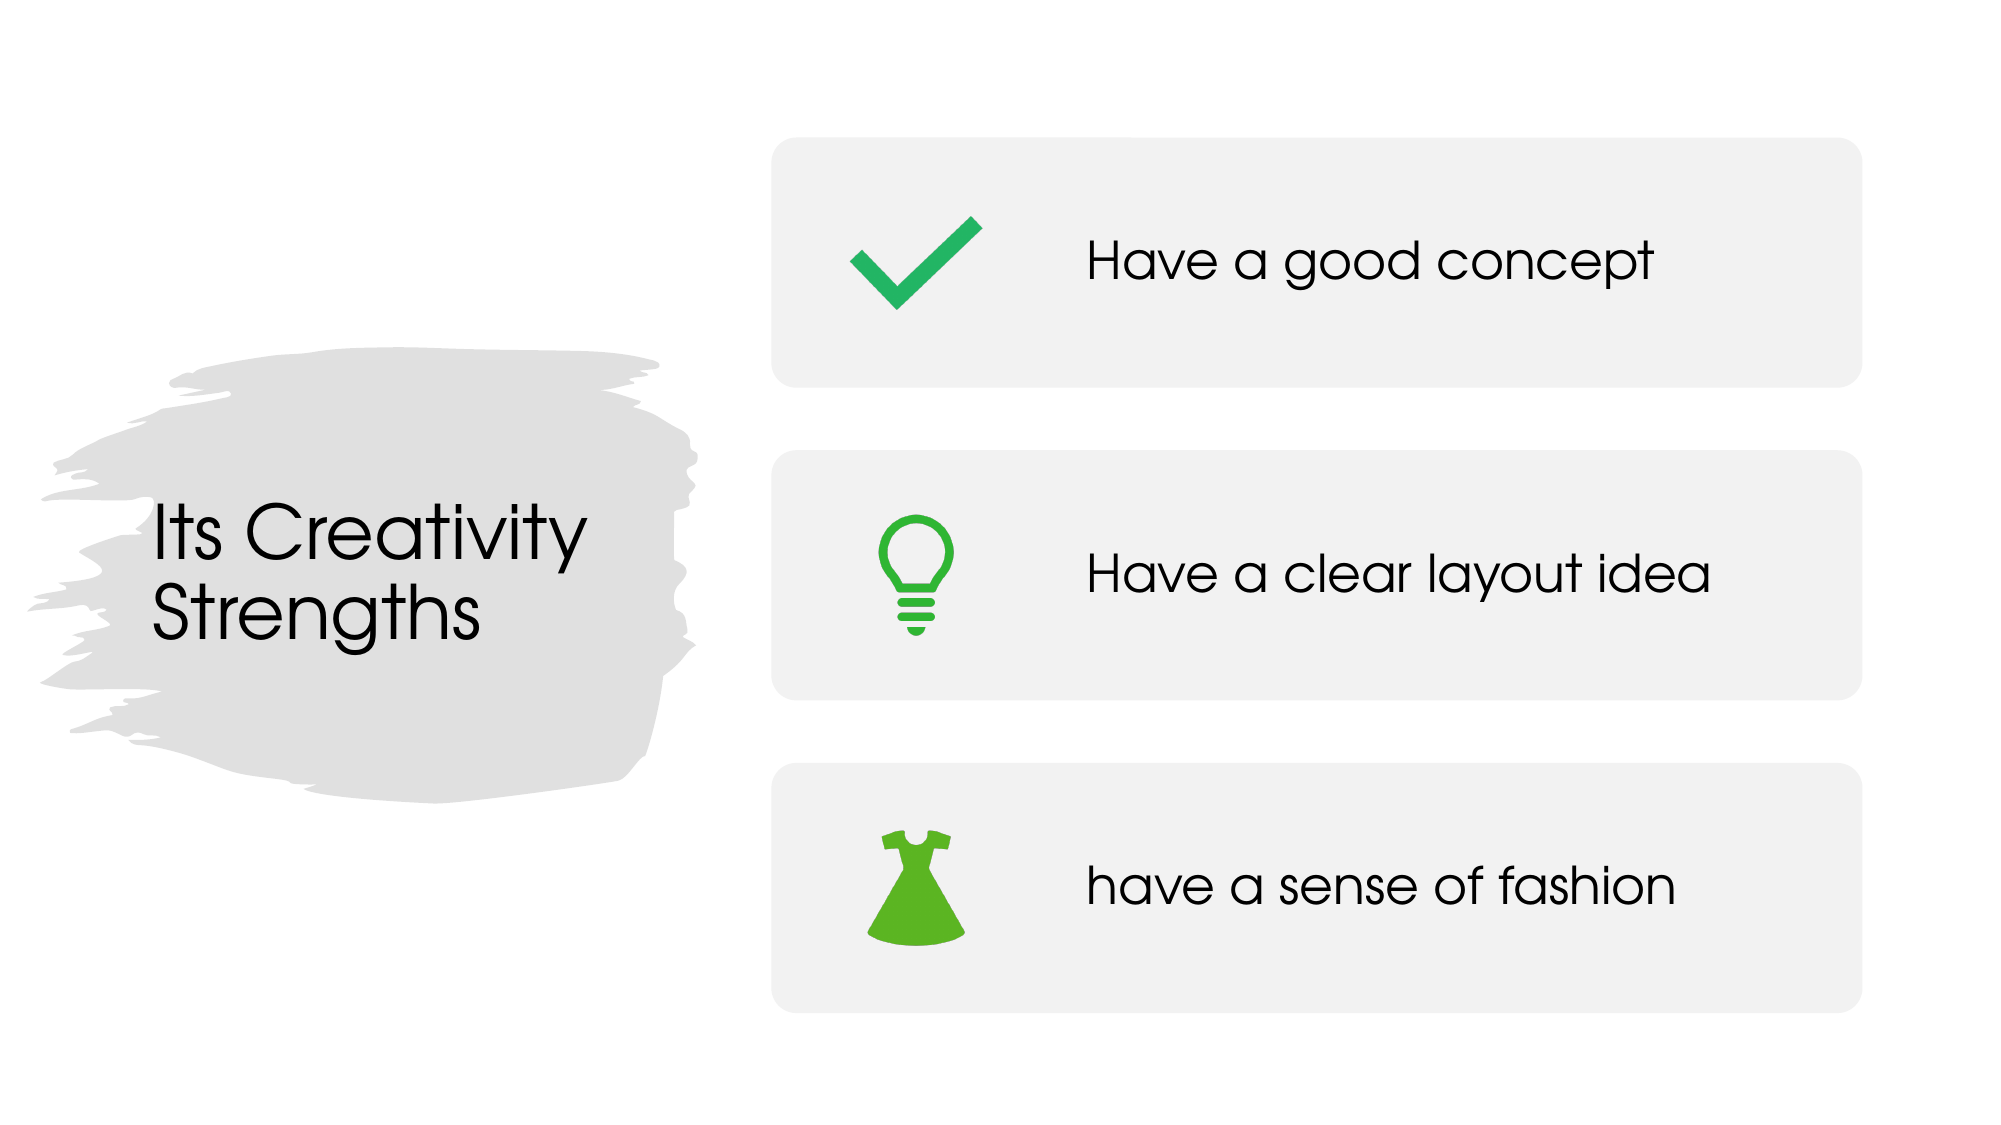

Have a good concept
Have a clear layout idea
have a sense of fashion
# Its Creativity Strengths